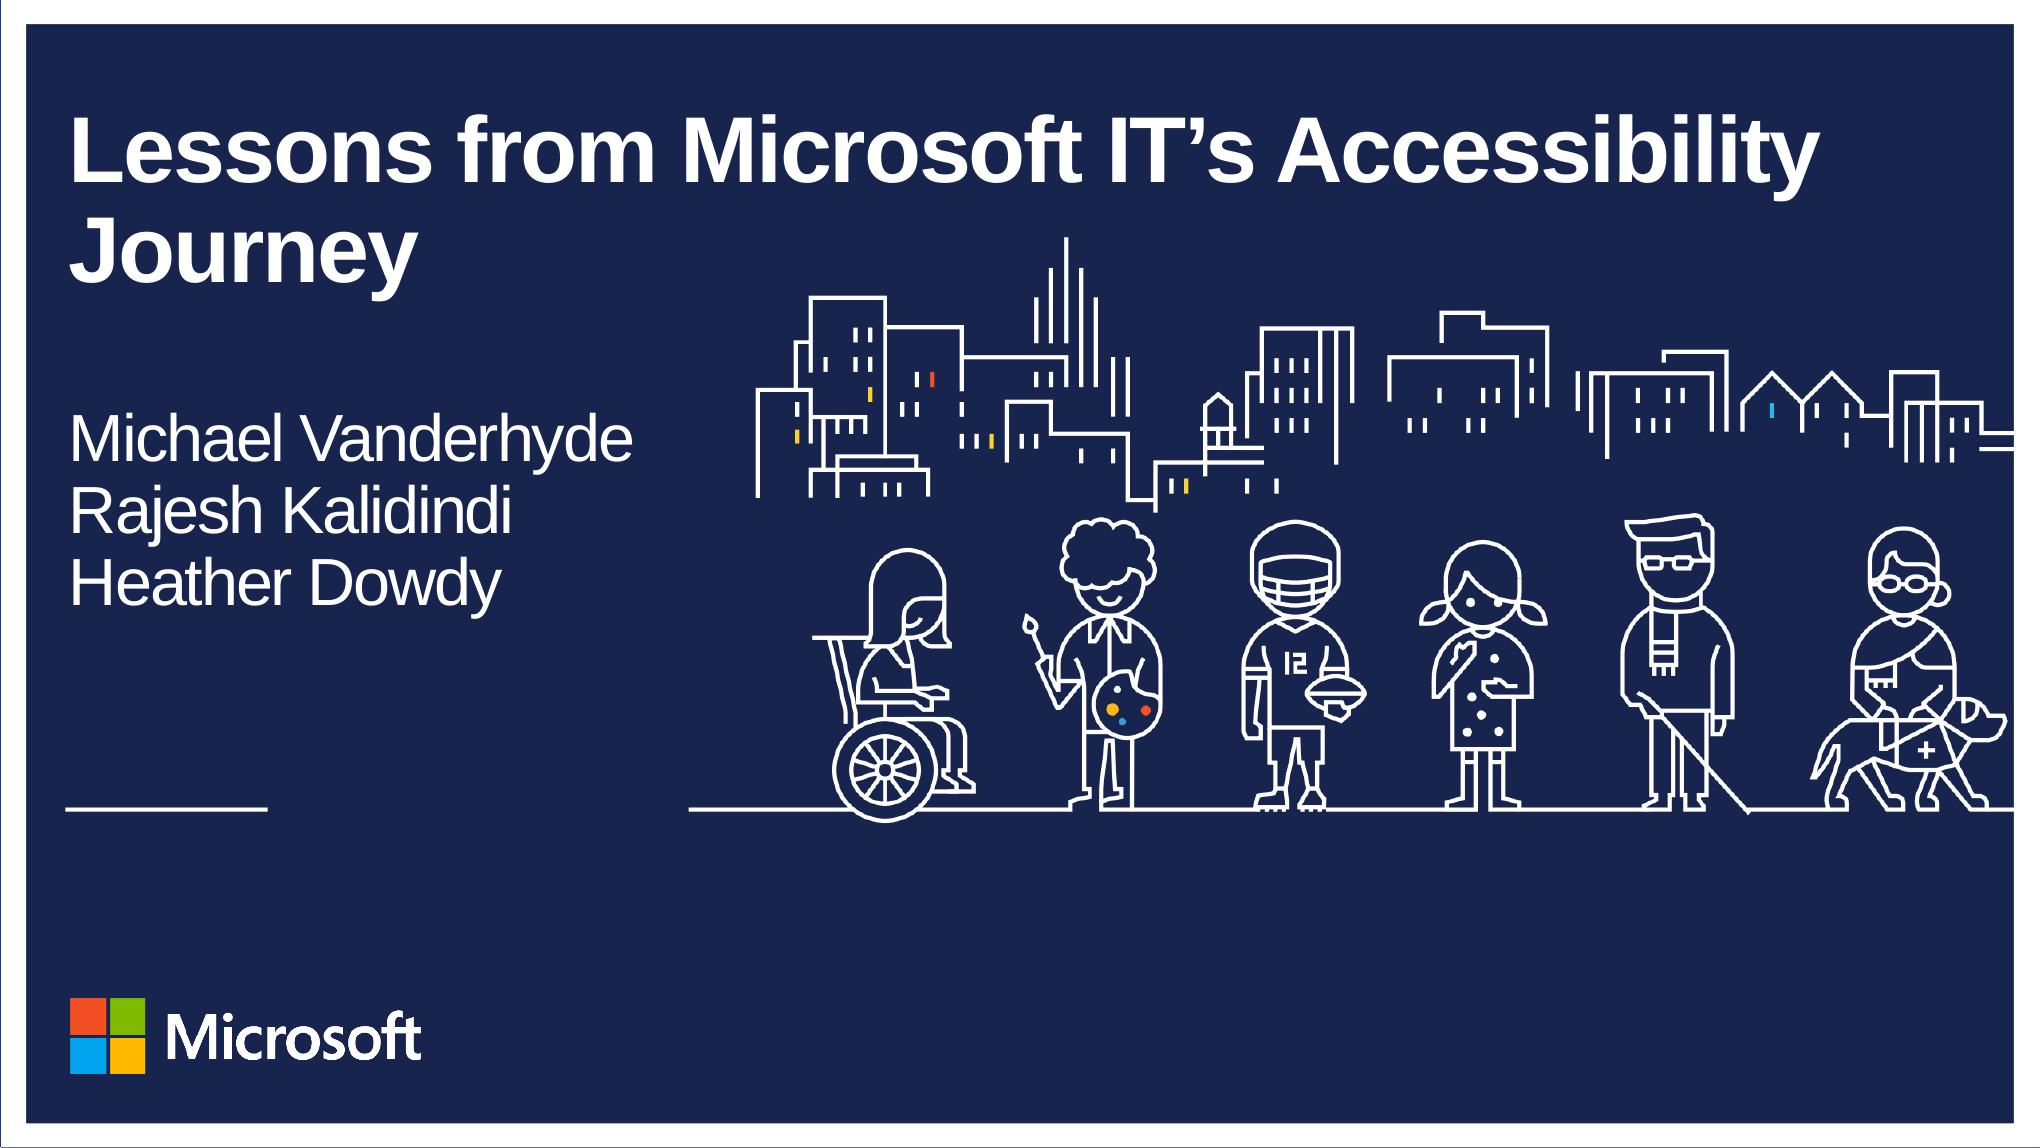

Lessons from Microsoft IT’s Accessibility Journey
Michael Vanderhyde
Rajesh Kalidindi
Heather Dowdy